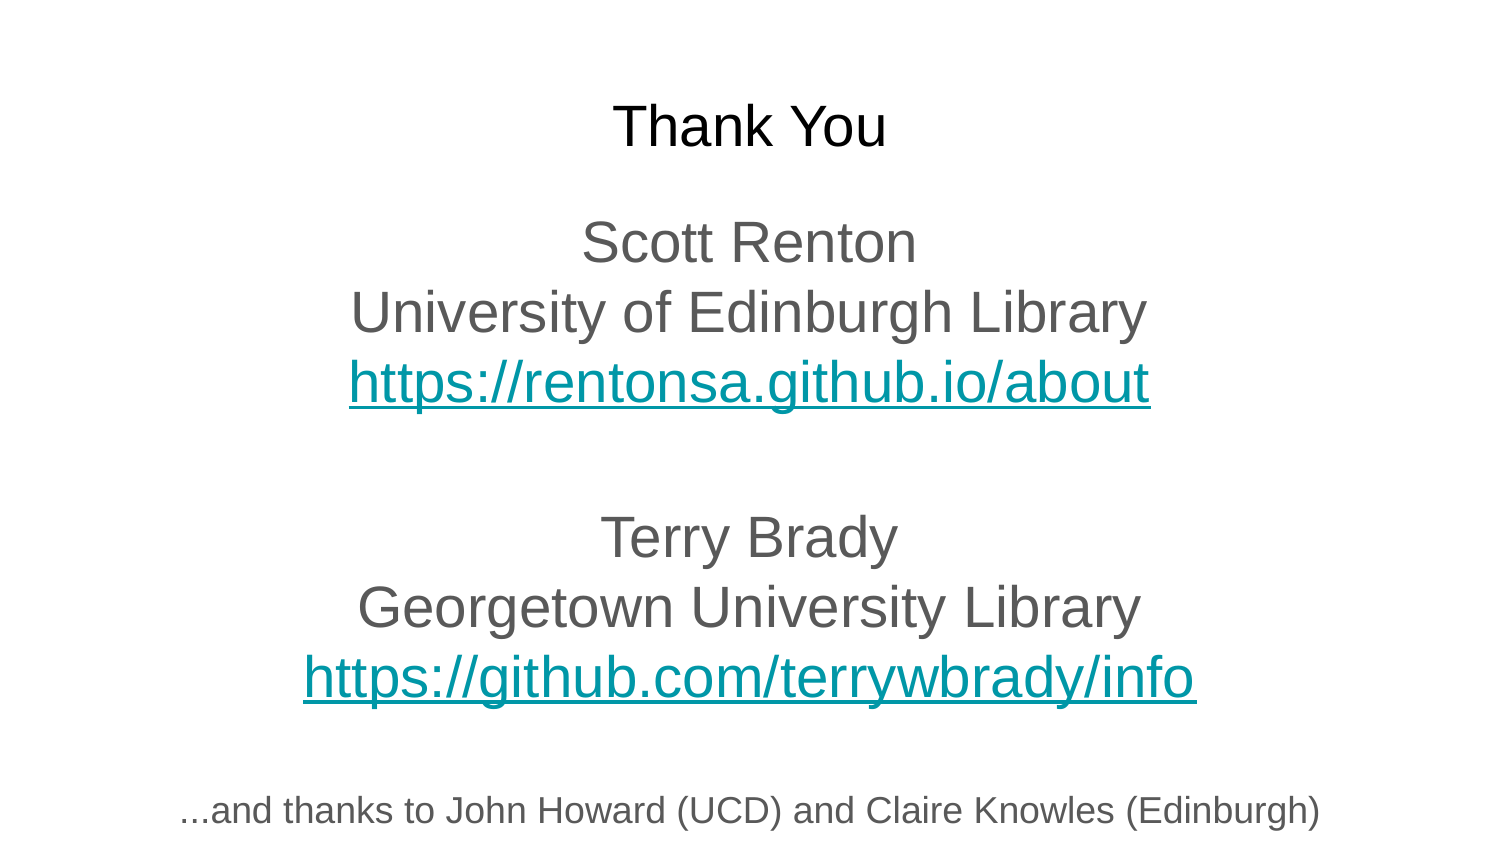

# Thank You
Scott Renton
University of Edinburgh Library
https://rentonsa.github.io/about

Terry Brady
Georgetown University Library
https://github.com/terrywbrady/info

...and thanks to John Howard (UCD) and Claire Knowles (Edinburgh)